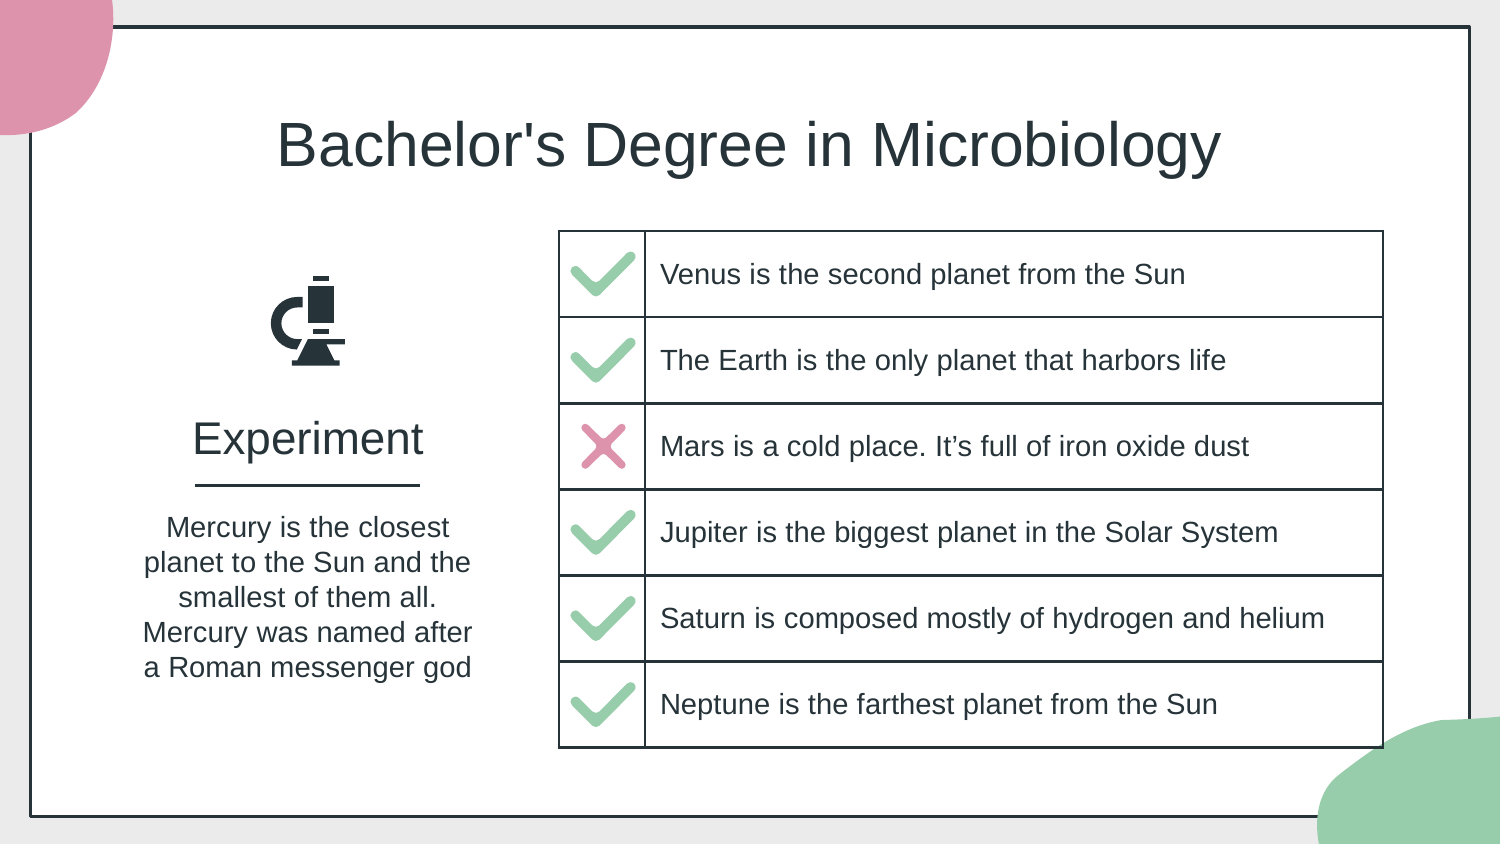

# Bachelor's Degree in Microbiology
|  | Venus is the second planet from the Sun |
| --- | --- |
|  | The Earth is the only planet that harbors life |
|  | Mars is a cold place. It’s full of iron oxide dust |
|  | Jupiter is the biggest planet in the Solar System |
|  | Saturn is composed mostly of hydrogen and helium |
|  | Neptune is the farthest planet from the Sun |

Experiment

Mercury is the closest planet to the Sun and the smallest of them all. Mercury was named after a Roman messenger god